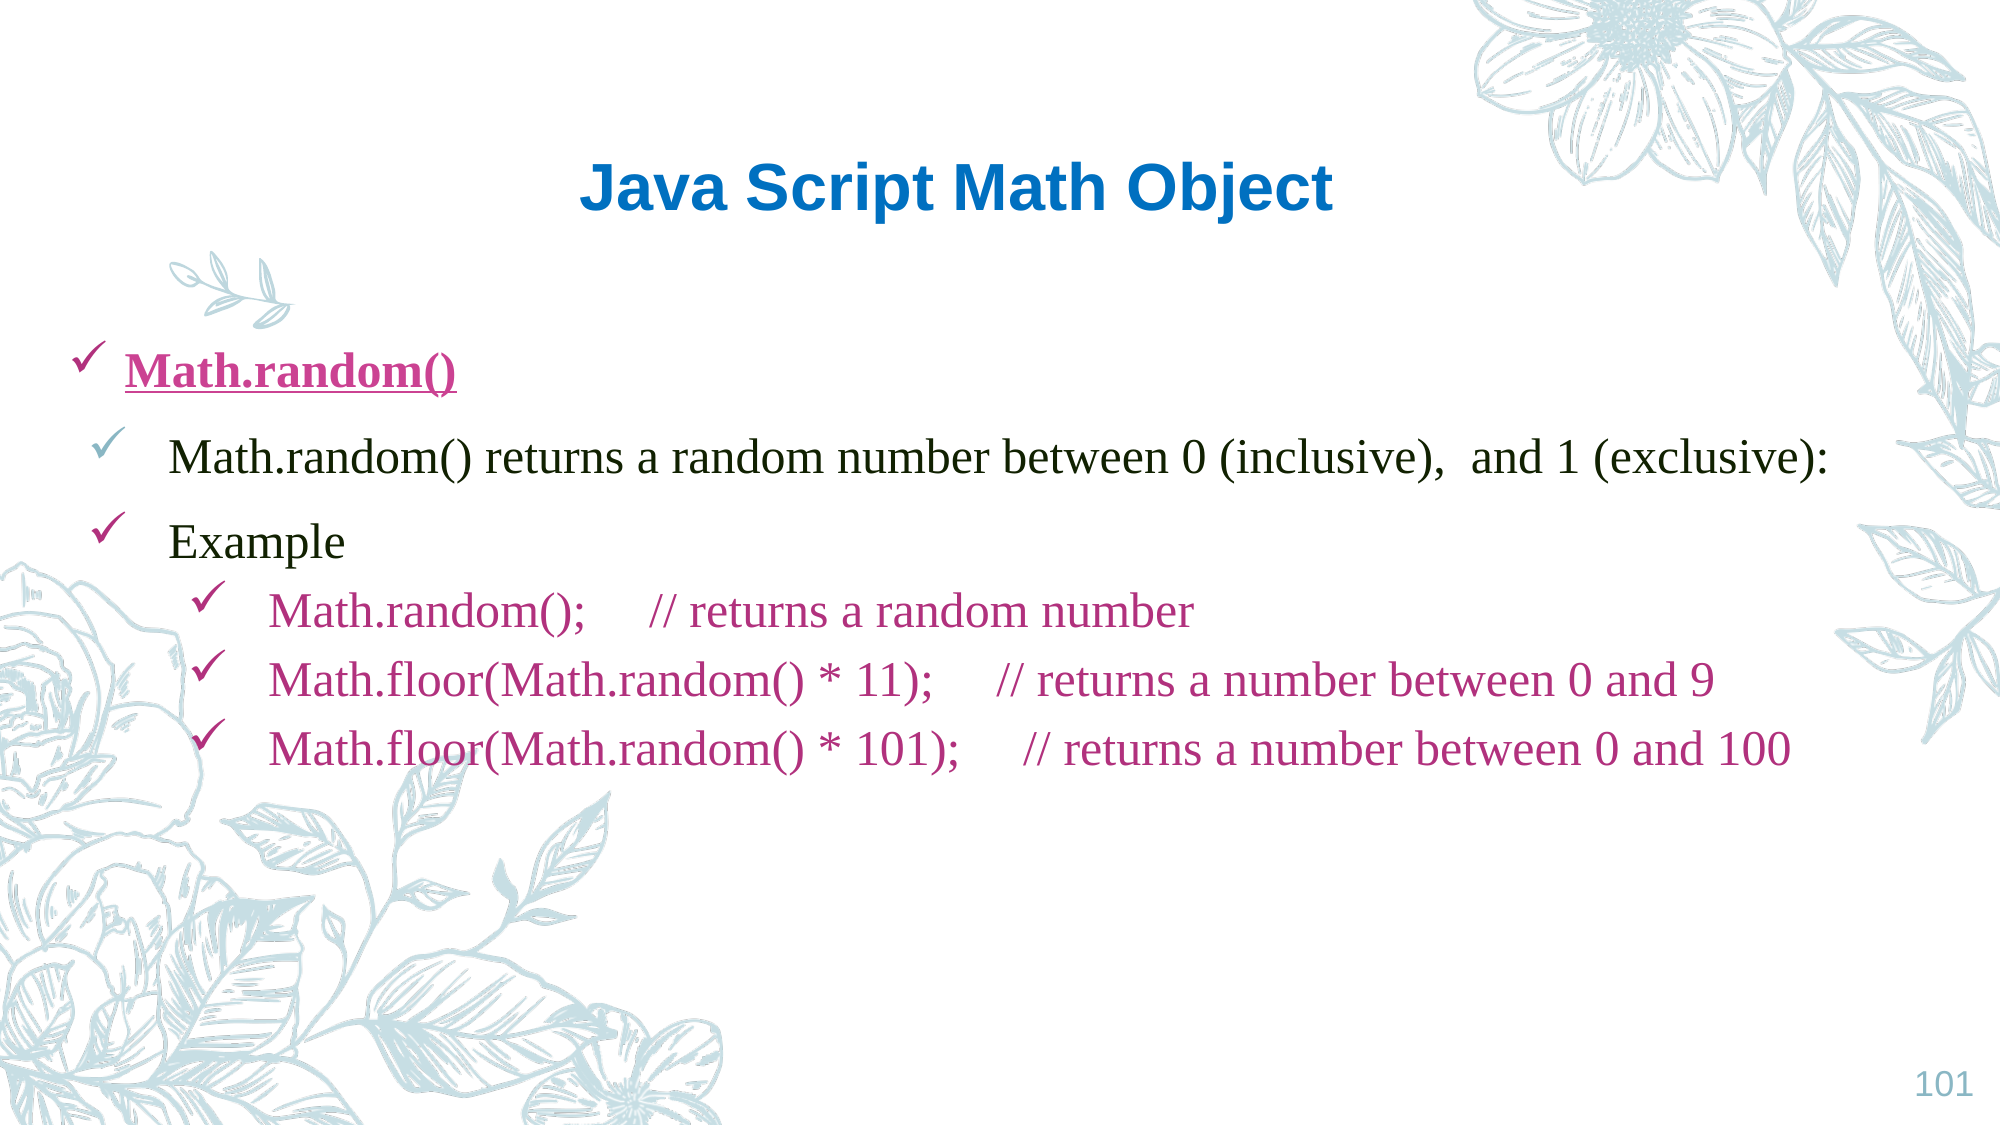

# Java Script Math Object

Math.random()
Math.random() returns a random number between 0 (inclusive),  and 1 (exclusive):
Example
Math.random();     // returns a random number
Math.floor(Math.random() * 11);     // returns a number between 0 and 9
Math.floor(Math.random() * 101);     // returns a number between 0 and 100

101